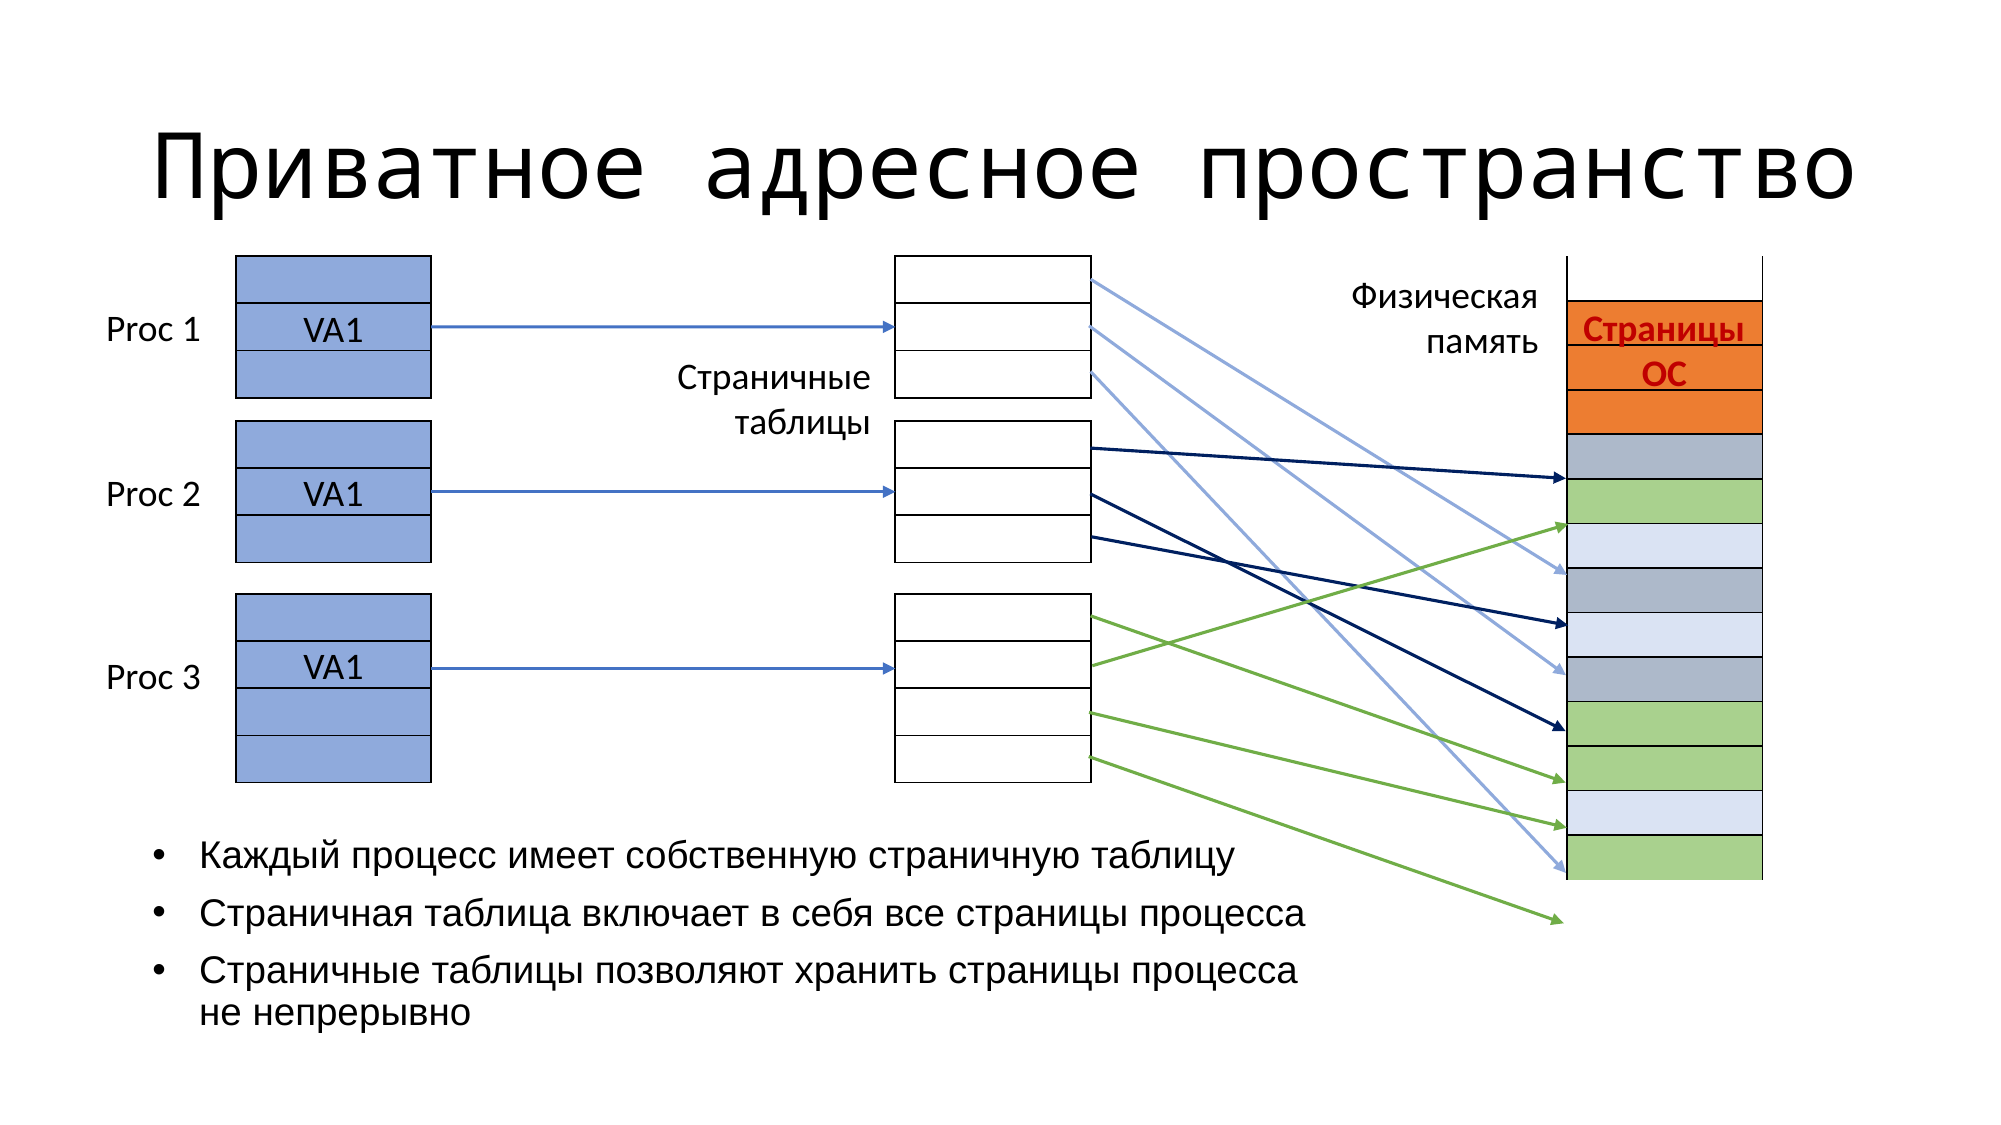

Приватное адресное пространство
|  |
| --- |
|  |
|  |
|  |
| --- |
|  |
|  |
|  |
| --- |
|  |
|  |
|  |
|  |
|  |
|  |
|  |
|  |
|  |
|  |
|  |
|  |
|  |
Физическая
память
Страницы
ОС
Proc 1
VA1
Страничные
таблицы
|  |
| --- |
|  |
|  |
|  |
| --- |
|  |
|  |
Proc 2
VA1
|  |
| --- |
|  |
|  |
|  |
|  |
| --- |
|  |
|  |
|  |
VA1
Proc 3
Каждый процесс имеет собственную страничную таблицу
Страничная таблица включает в себя все страницы процесса
Страничные таблицы позволяют хранить страницы процесса не непрерывно